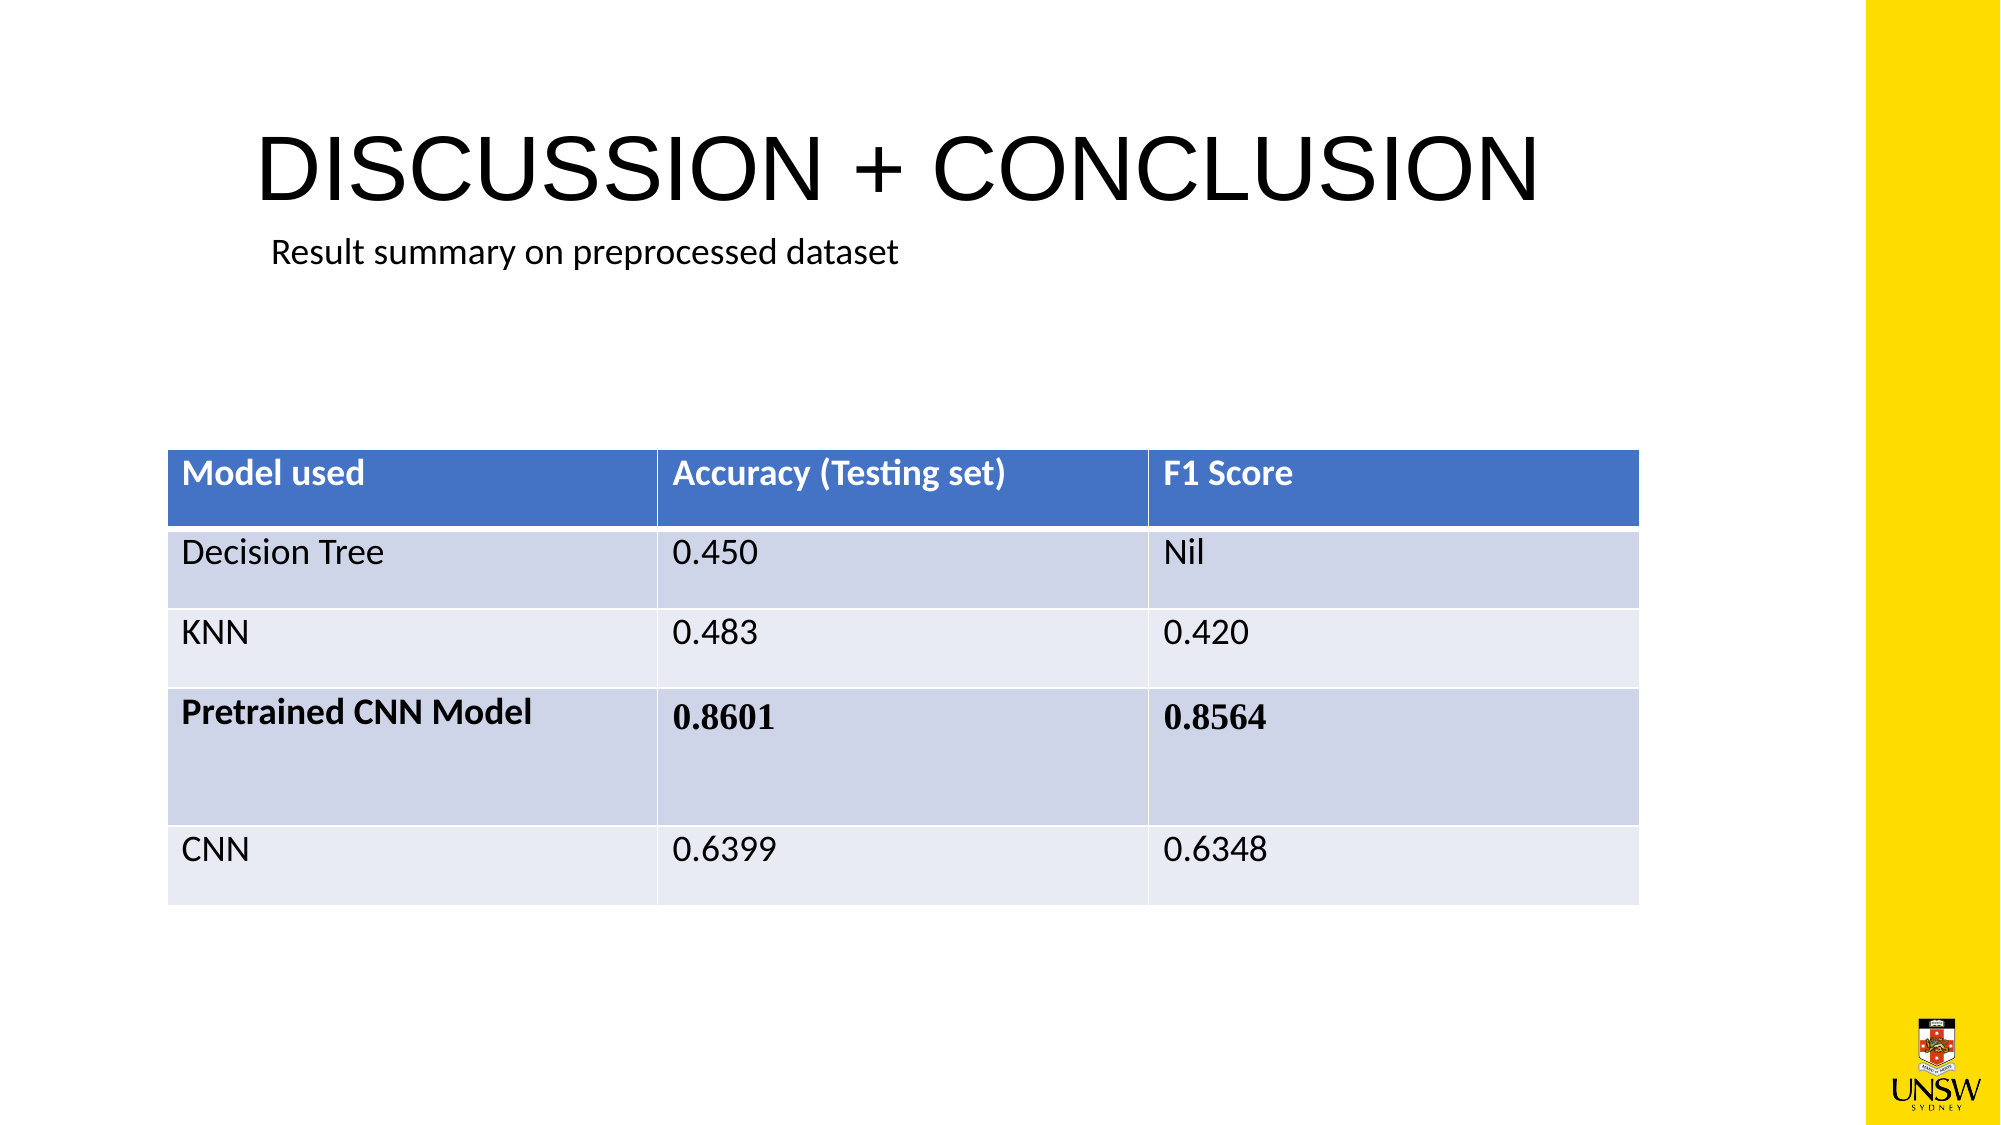

# DISCUSSION + CONCLUSION
Result summary on preprocessed dataset
| Model used | Accuracy (Testing set) | F1 Score |
| --- | --- | --- |
| Decision Tree | 0.450 | Nil |
| KNN | 0.483 | 0.420 |
| Pretrained CNN Model | 0.8601 | 0.8564 |
| CNN | 0.6399 | 0.6348 |